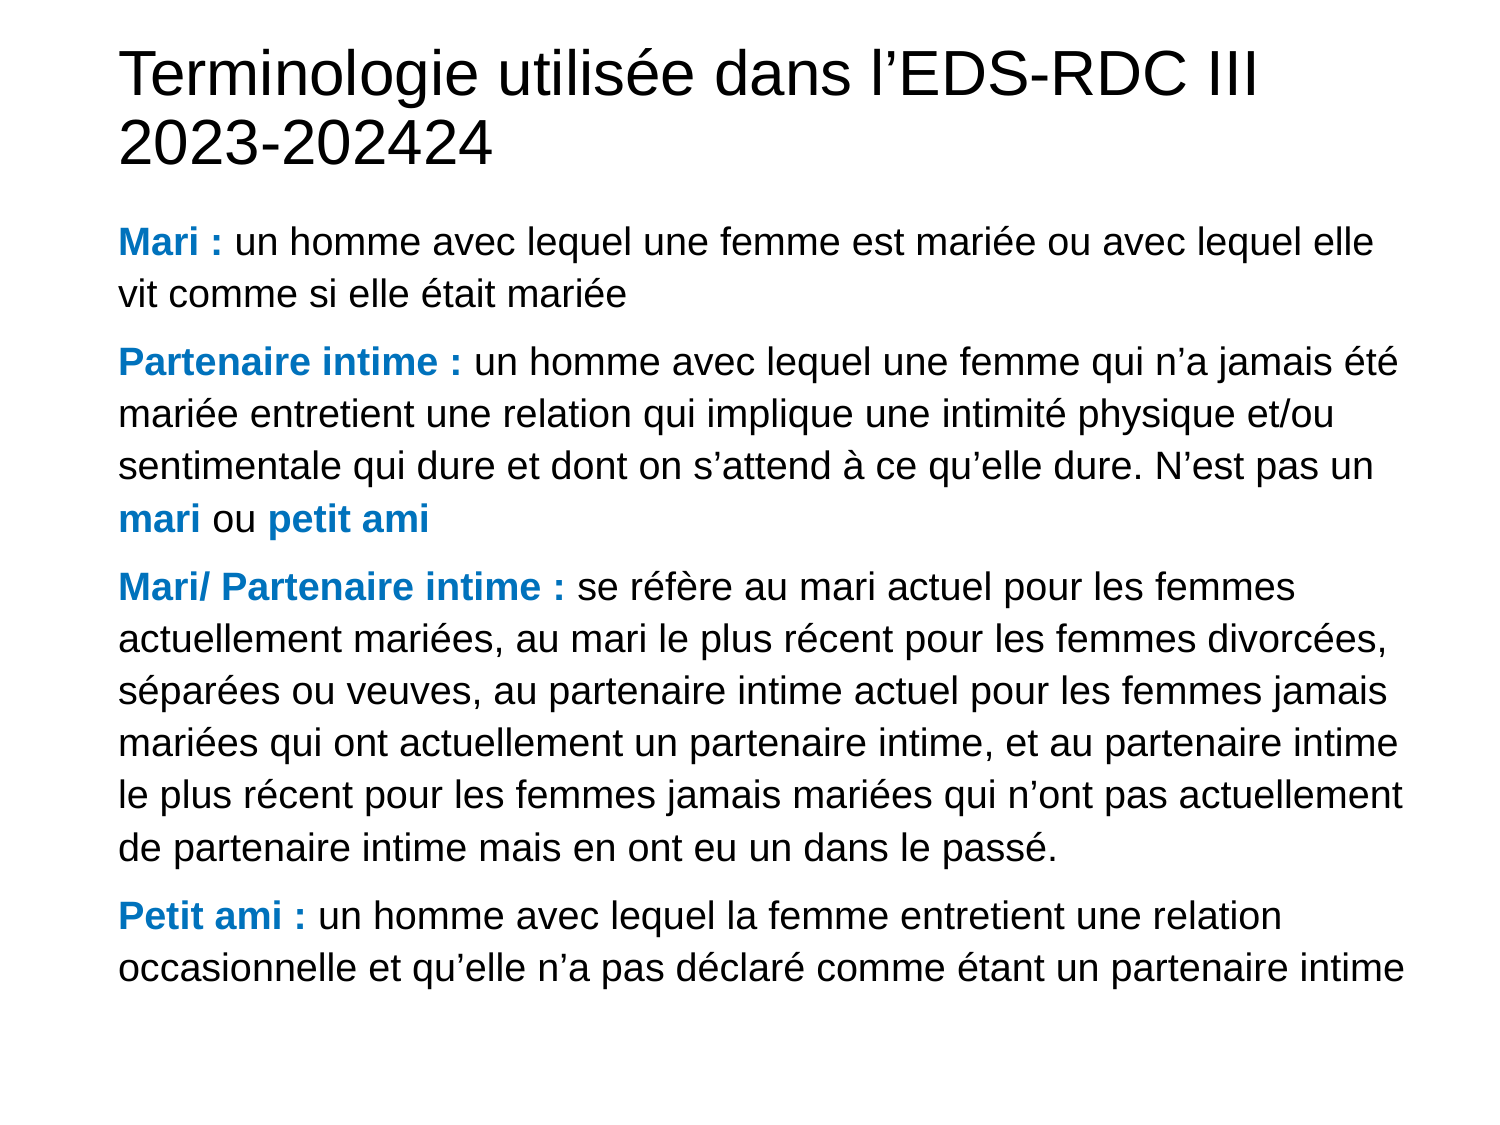

# Terminologie utilisée dans l’EDS-RDC III 2023-202424
Mari : un homme avec lequel une femme est mariée ou avec lequel elle vit comme si elle était mariée
Partenaire intime : un homme avec lequel une femme qui n’a jamais été mariée entretient une relation qui implique une intimité physique et/ou sentimentale qui dure et dont on s’attend à ce qu’elle dure. N’est pas un mari ou petit ami
Mari/ Partenaire intime : se réfère au mari actuel pour les femmes actuellement mariées, au mari le plus récent pour les femmes divorcées, séparées ou veuves, au partenaire intime actuel pour les femmes jamais mariées qui ont actuellement un partenaire intime, et au partenaire intime le plus récent pour les femmes jamais mariées qui n’ont pas actuellement de partenaire intime mais en ont eu un dans le passé.
Petit ami : un homme avec lequel la femme entretient une relation occasionnelle et qu’elle n’a pas déclaré comme étant un partenaire intime